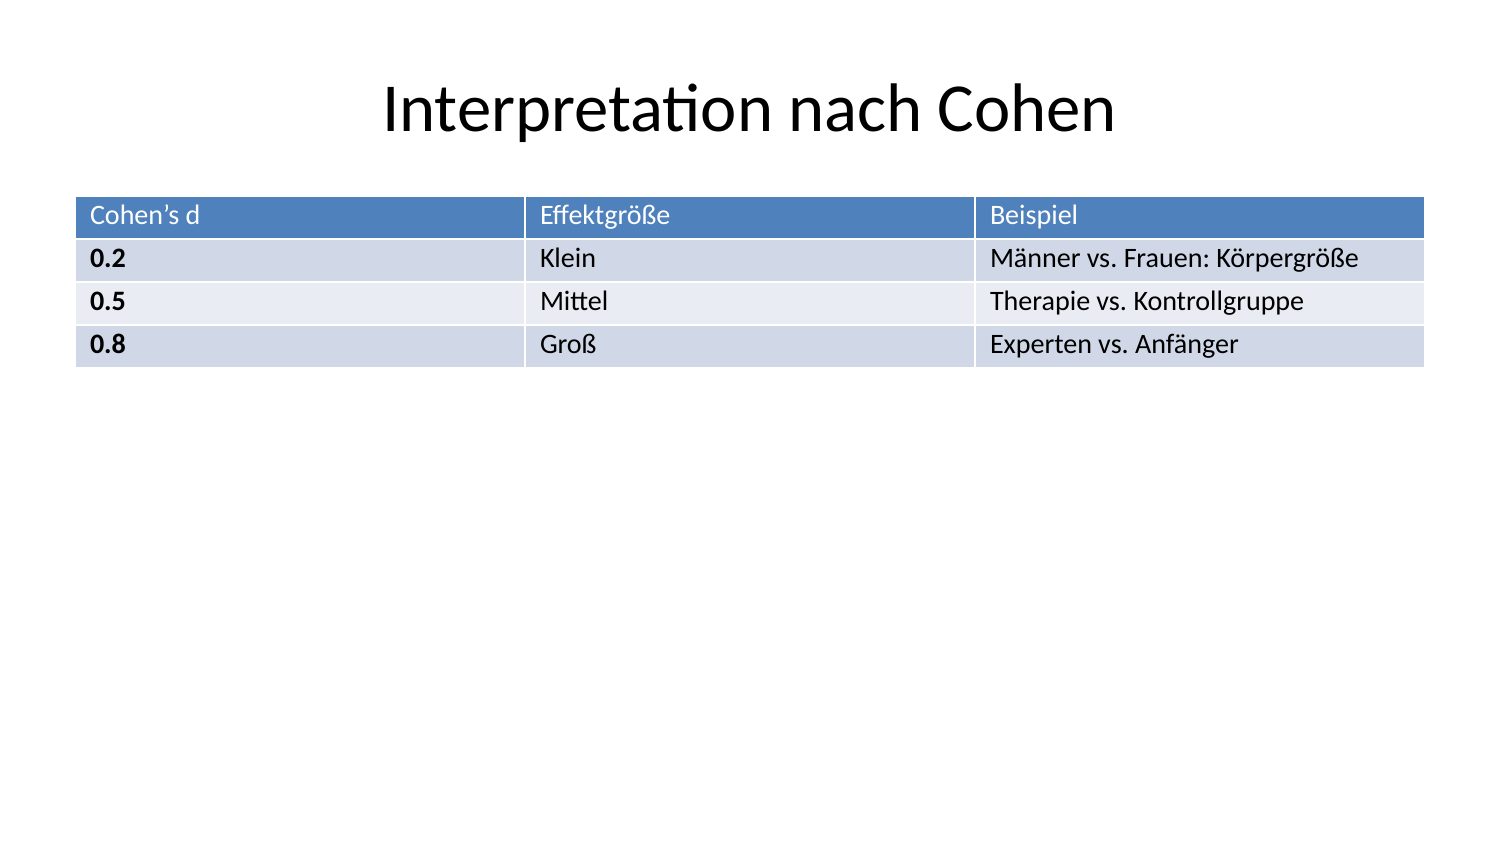

# Interpretation nach Cohen
| Cohen’s d | Effektgröße | Beispiel |
| --- | --- | --- |
| 0.2 | Klein | Männer vs. Frauen: Körpergröße |
| 0.5 | Mittel | Therapie vs. Kontrollgruppe |
| 0.8 | Groß | Experten vs. Anfänger |